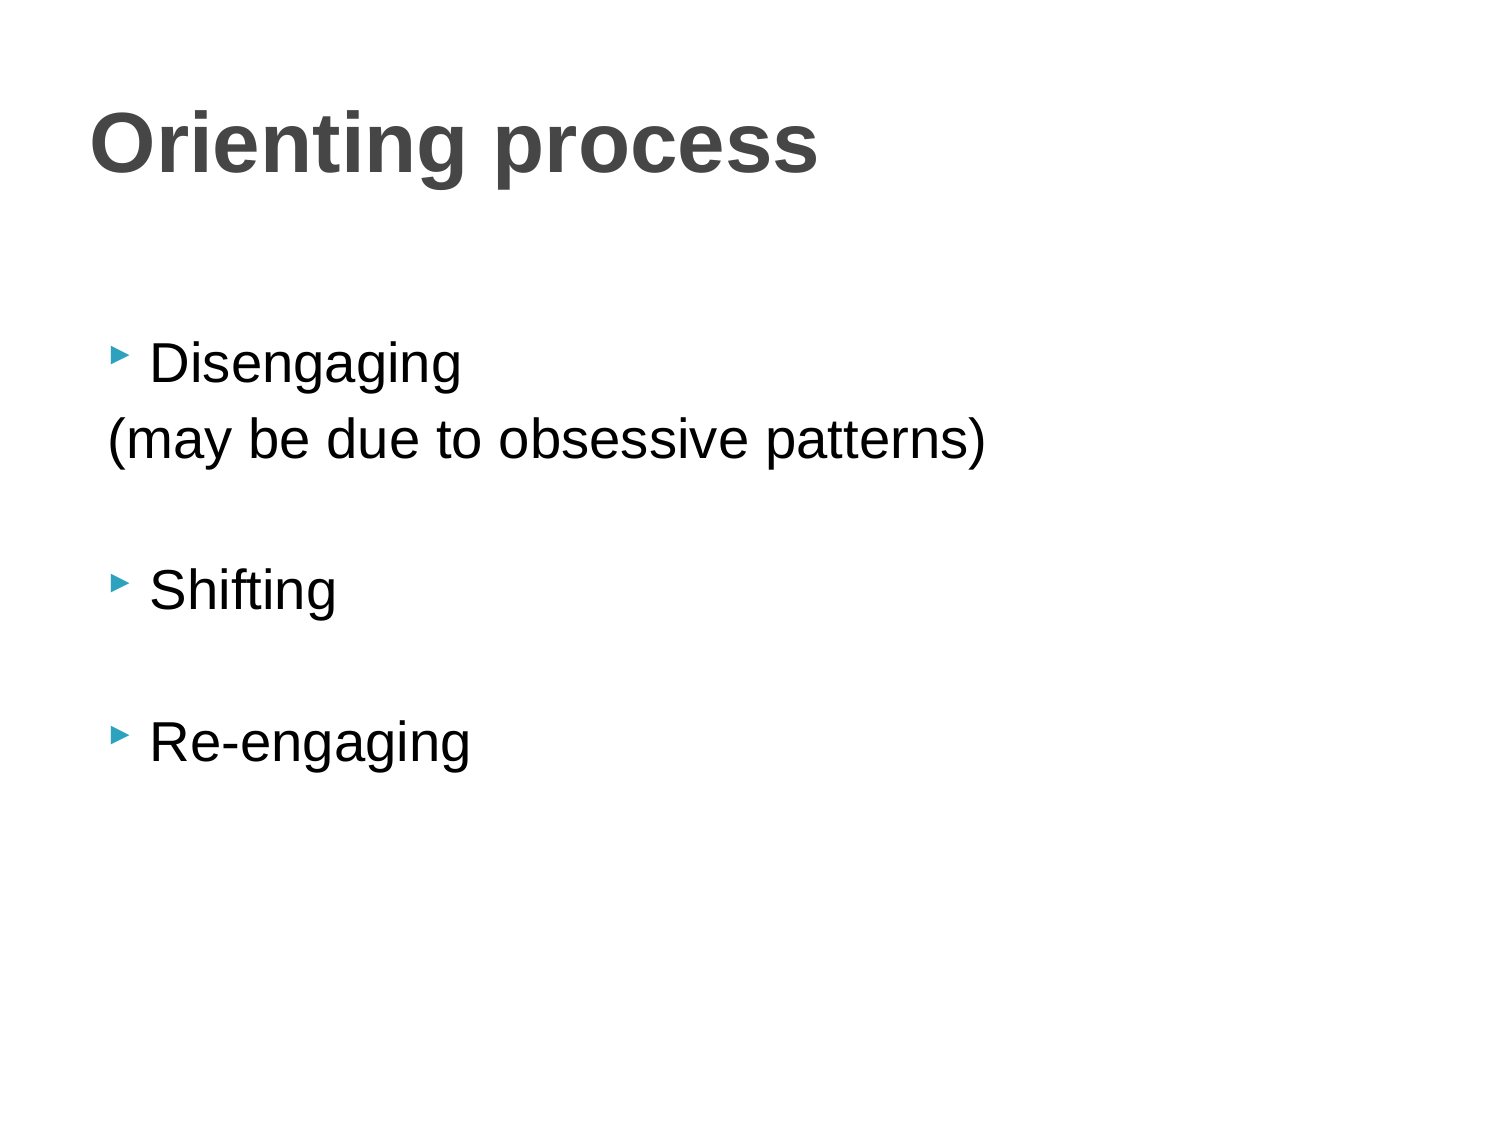

# Orienting process

Disengaging
(may be due to obsessive patterns)

Shifting

Re-engaging